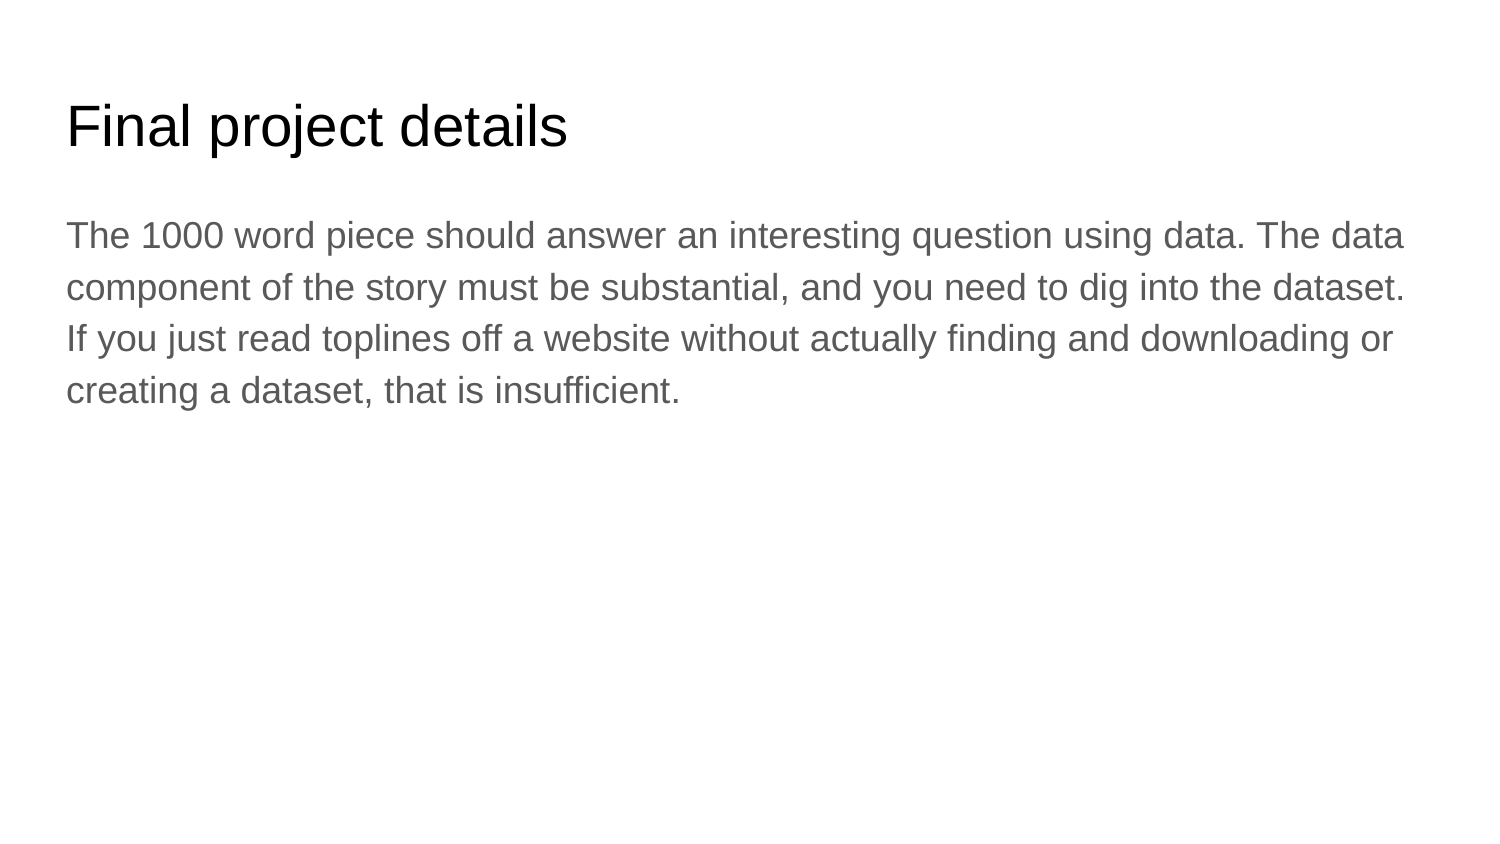

# Final project details
The 1000 word piece should answer an interesting question using data. The data component of the story must be substantial, and you need to dig into the dataset. If you just read toplines off a website without actually finding and downloading or creating a dataset, that is insufficient.